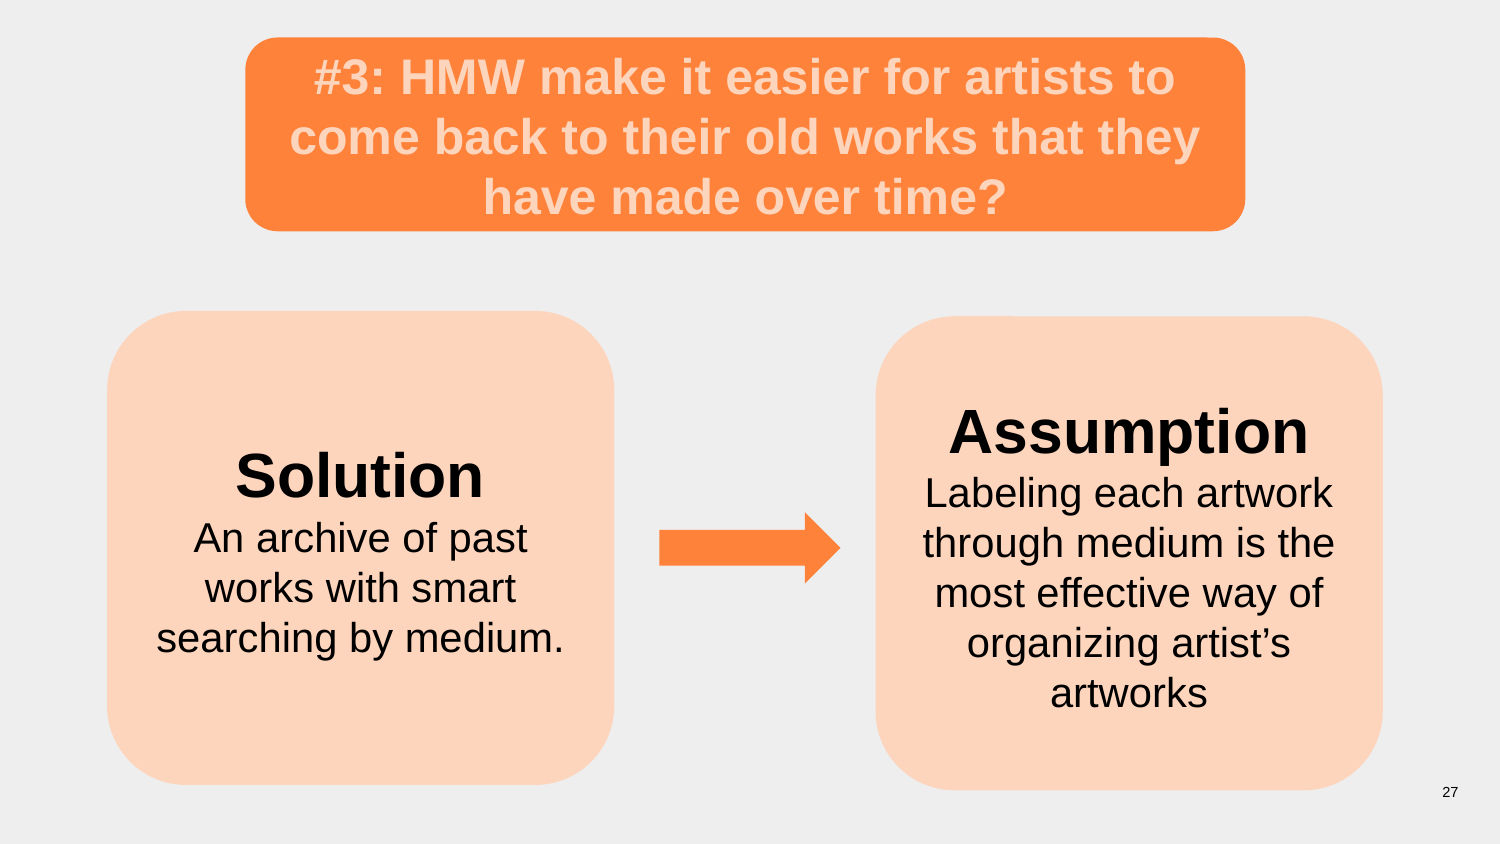

#3: HMW make it easier for artists to come back to their old works that they have made over time?
Solution
An archive of past works with smart searching by medium.
Assumption
Labeling each artwork through medium is the most effective way of organizing artist’s artworks